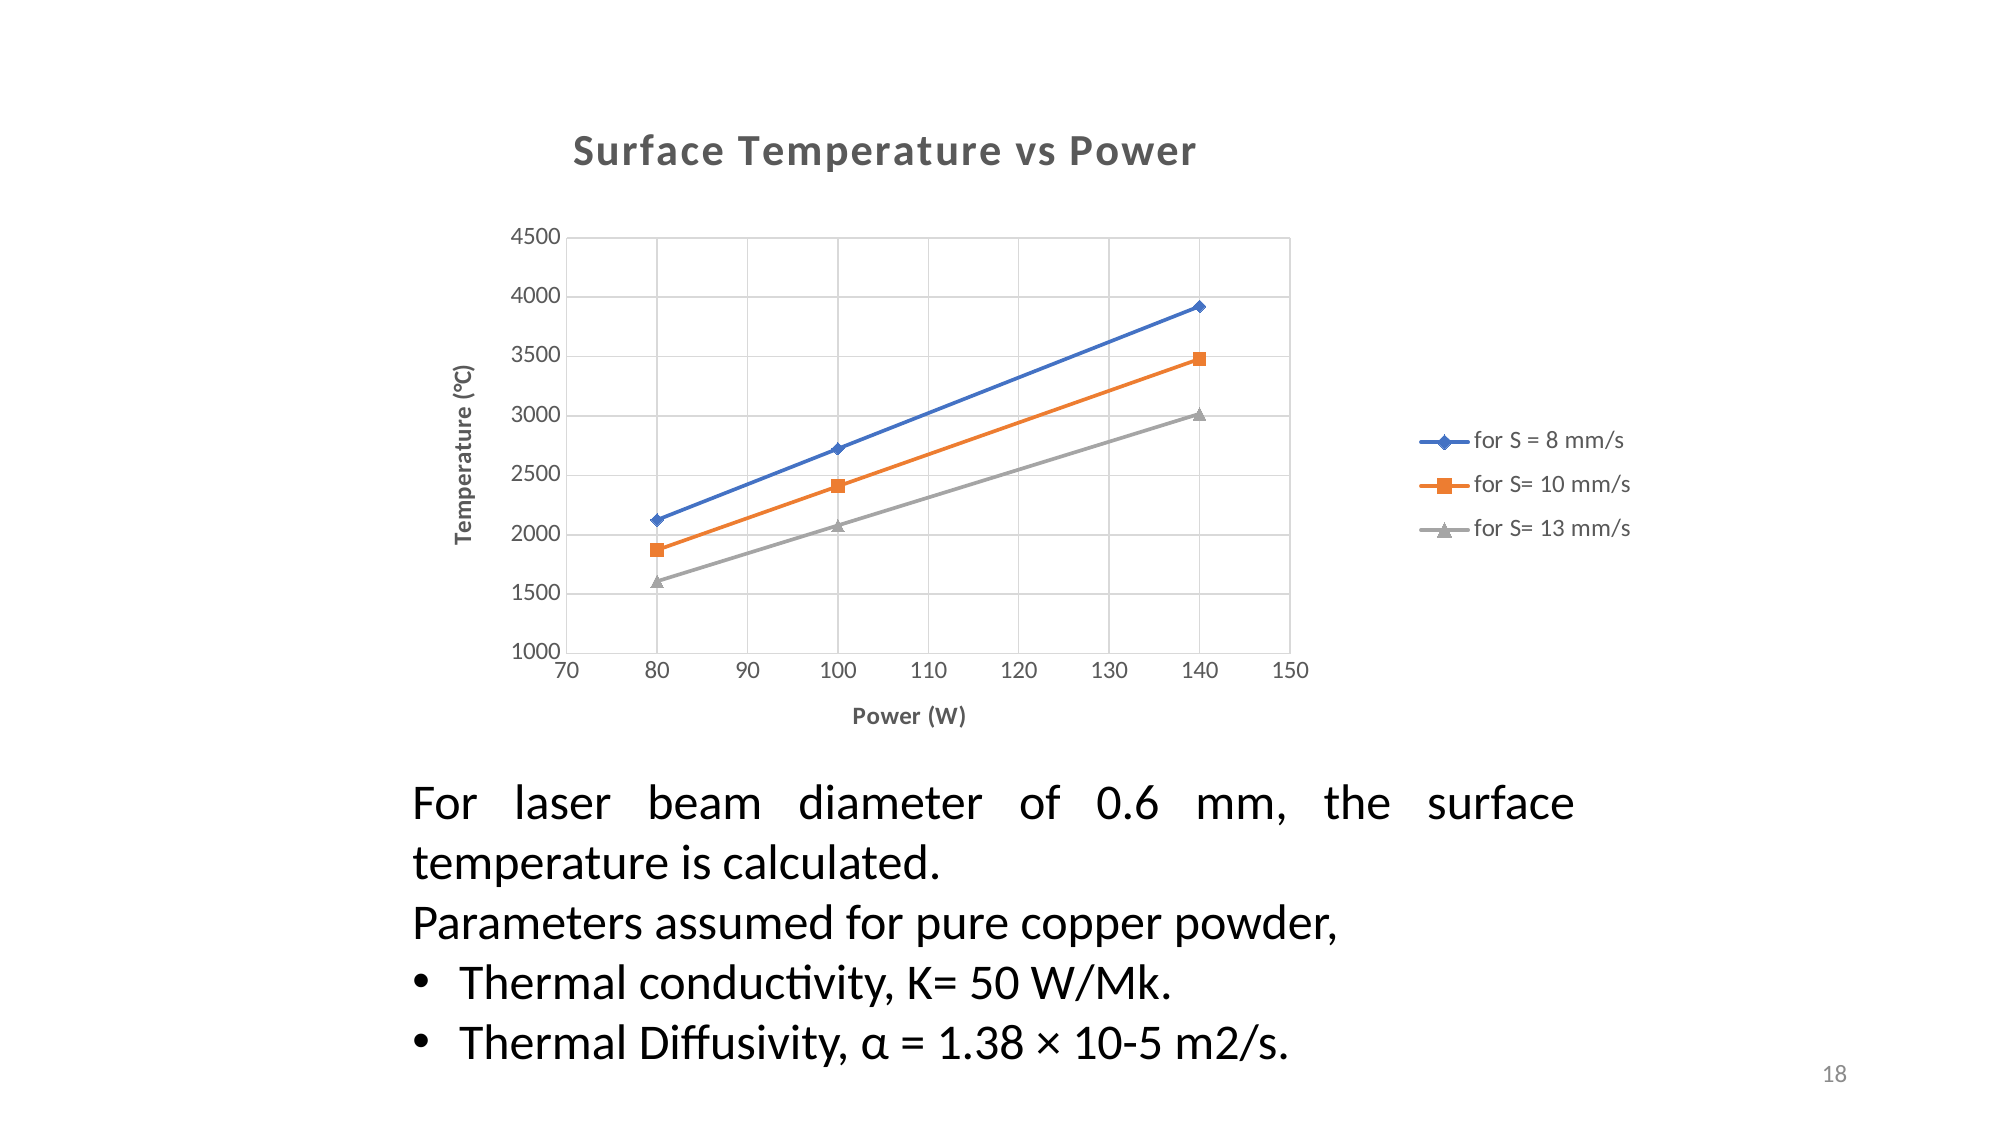

### Chart: Surface Temperature vs Power

| Category |  |  |  |
|---|---|---|---|
For laser beam diameter of 0.6 mm, the surface temperature is calculated.
Parameters assumed for pure copper powder,
Thermal conductivity, K= 50 W/Mk.
Thermal Diffusivity, α = 1.38 × 10-5 m2/s.

18